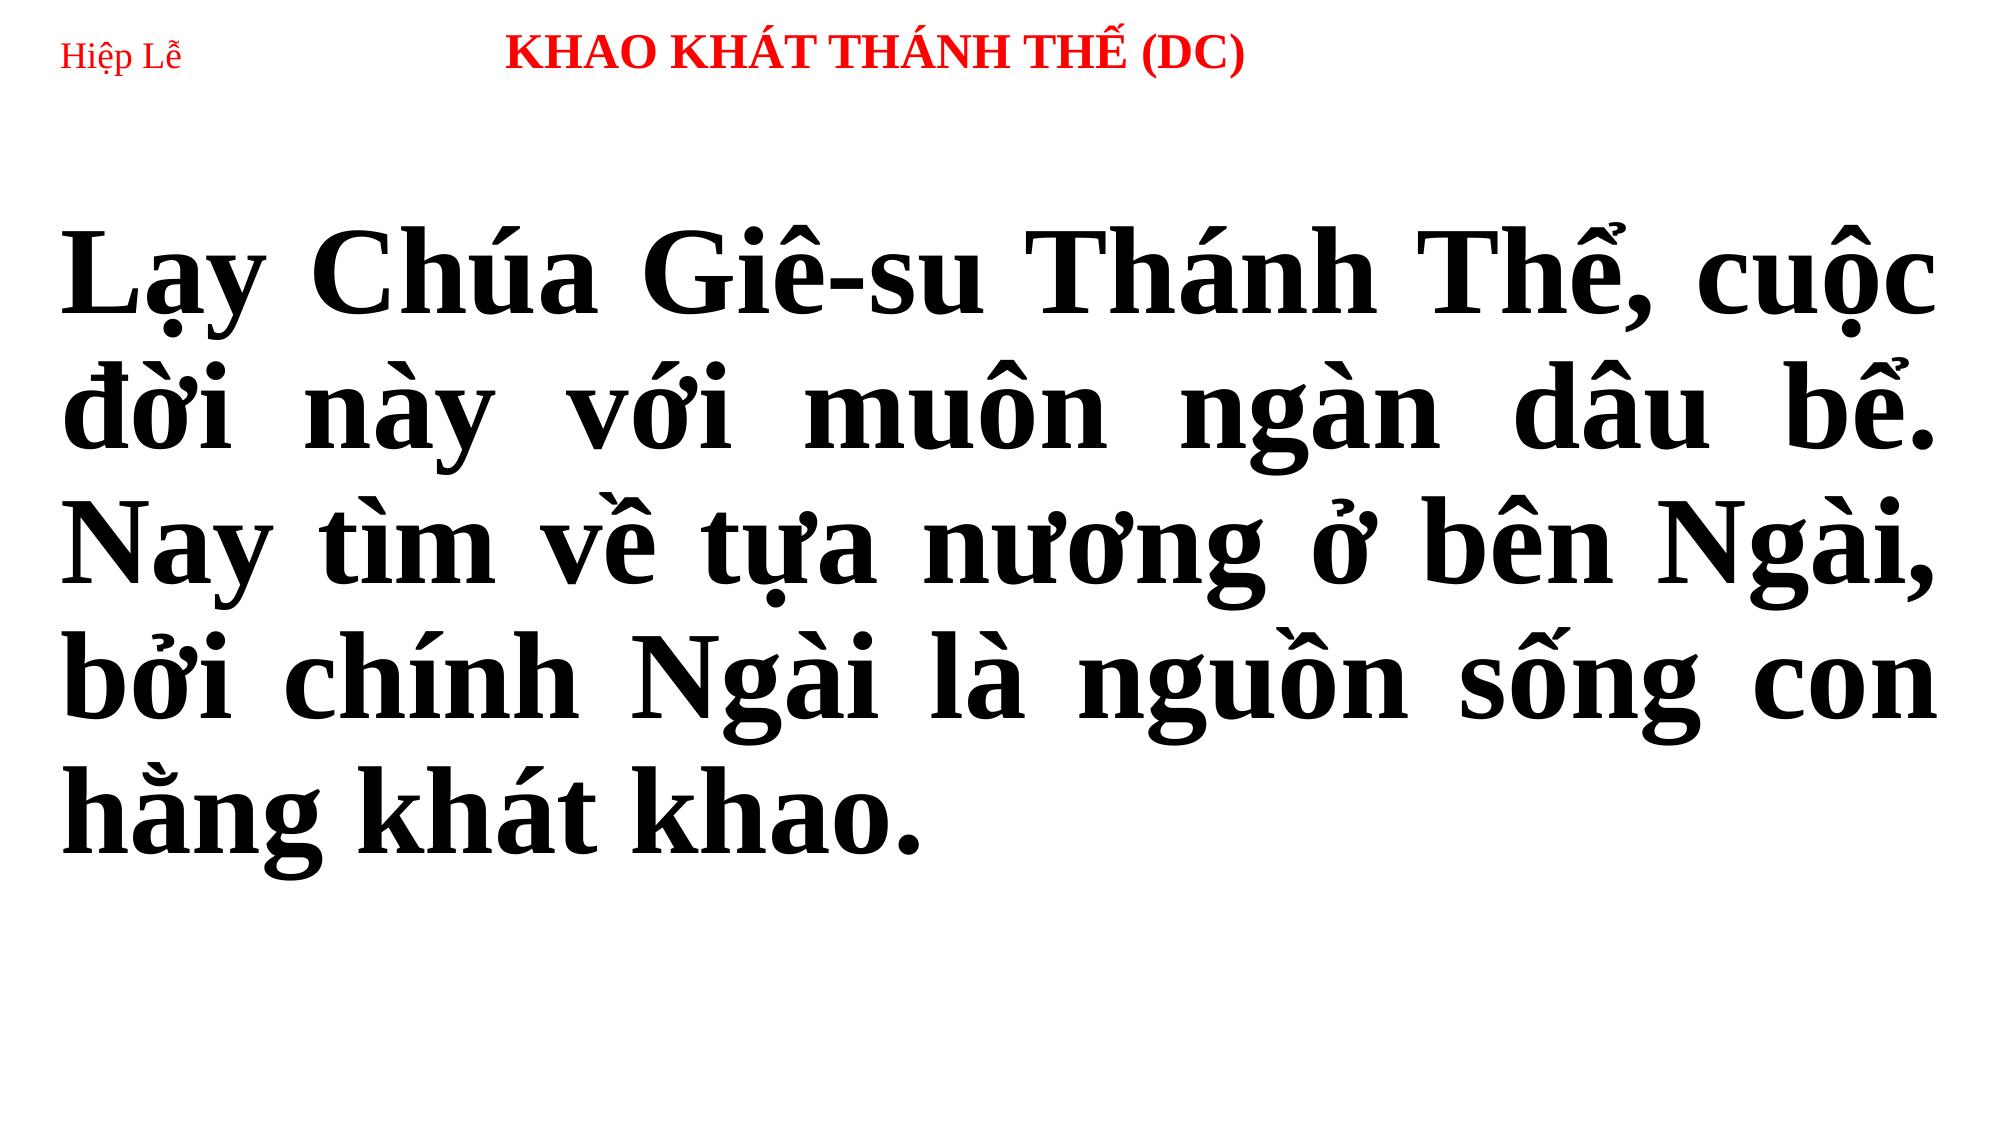

# Hiệp Lễ                                  KHAO KHÁT THÁNH THẾ (DC)
Lạy Chúa Giê-su Thánh Thể, cuộc đời này với muôn ngàn dâu bể. Nay tìm về tựa nương ở bên Ngài, bởi chính Ngài là nguồn sống con hằng khát khao.